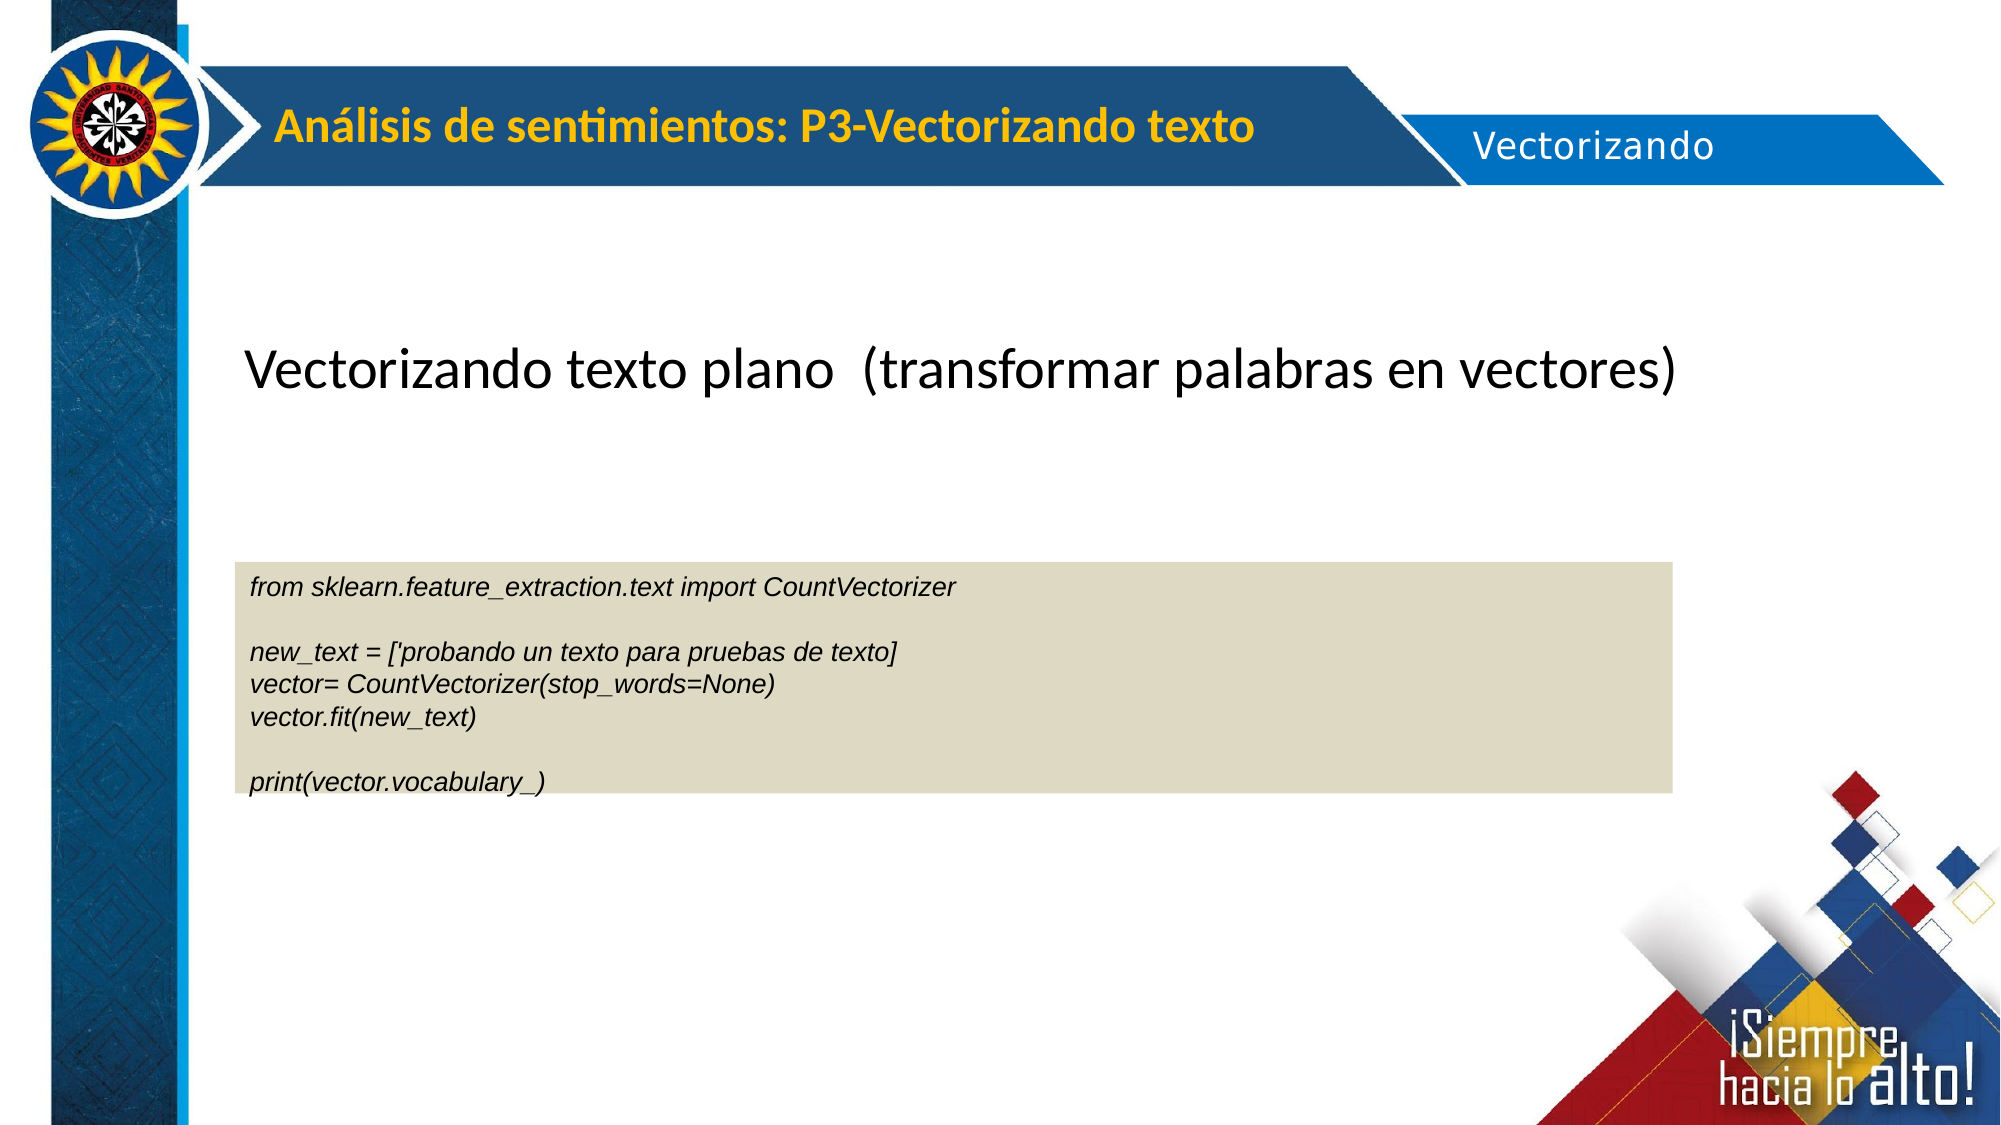

Análisis de sentimientos: P3-Vectorizando texto
Vectorizando

Vectorizando texto plano  (transformar palabras en vectores)
from sklearn.feature_extraction.text import CountVectorizer

new_text = ['probando un texto para pruebas de texto]
vector= CountVectorizer(stop_words=None)
vector.fit(new_text)

print(vector.vocabulary_)